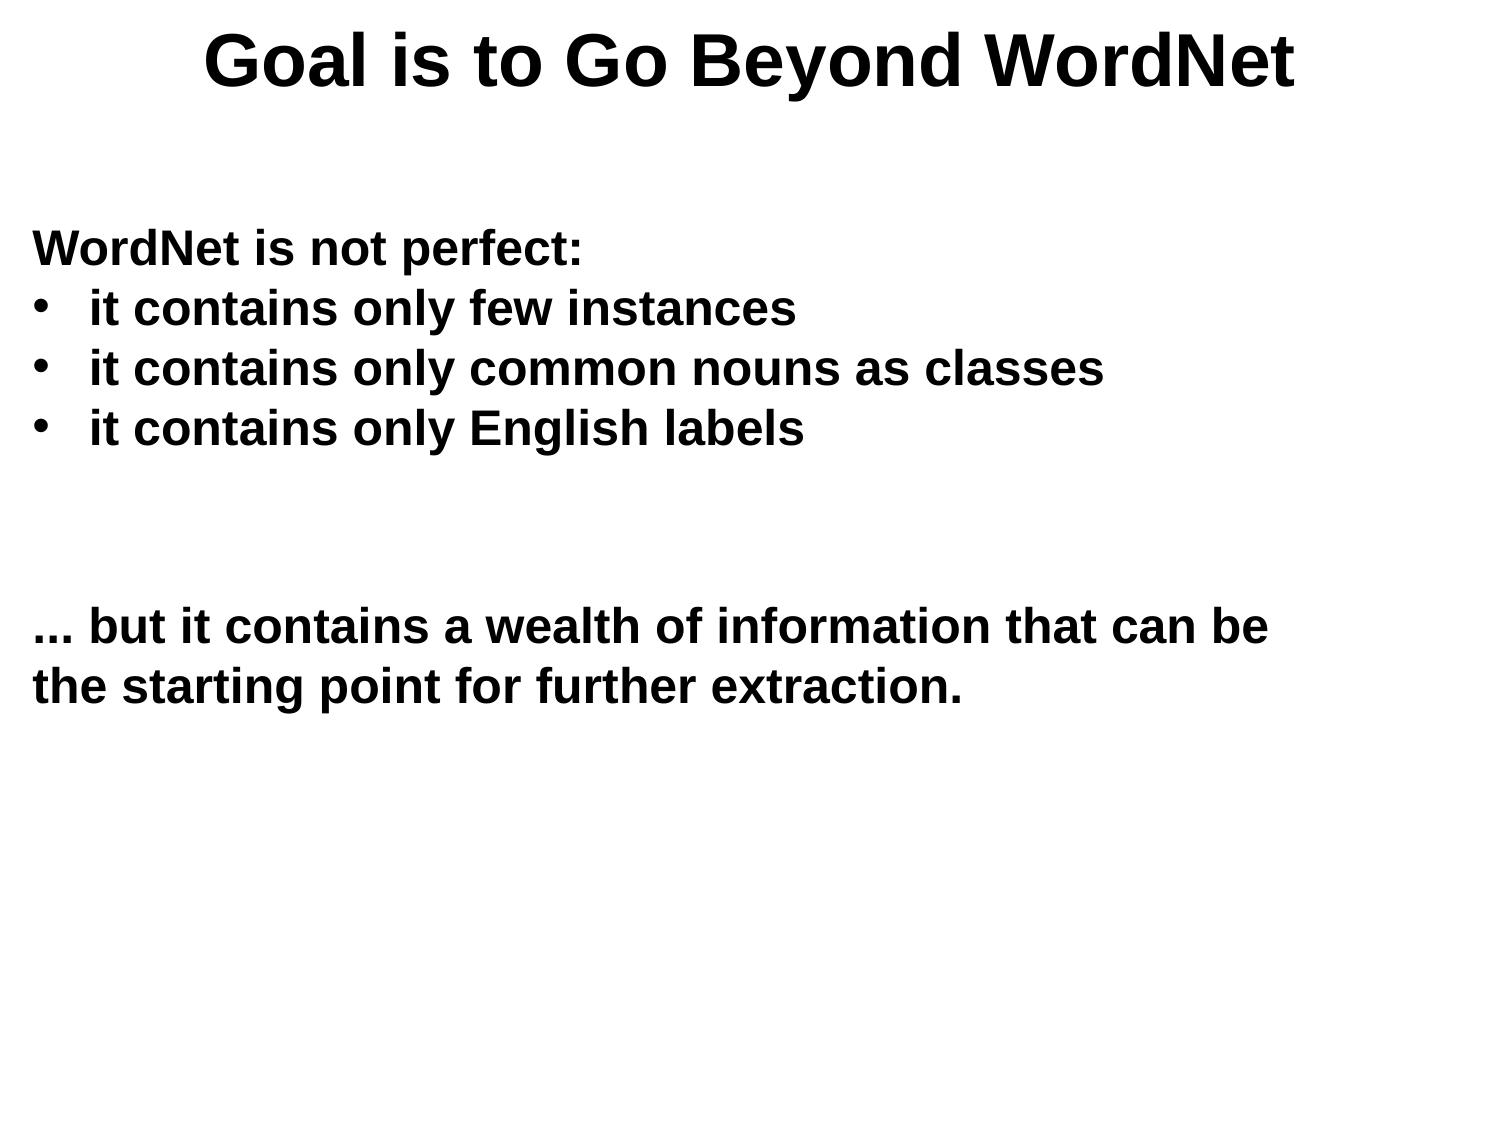

# Goal is to Go Beyond WordNet
WordNet is not perfect:
it contains only few instances
it contains only common nouns as classes
it contains only English labels
... but it contains a wealth of information that can be the starting point for further extraction.